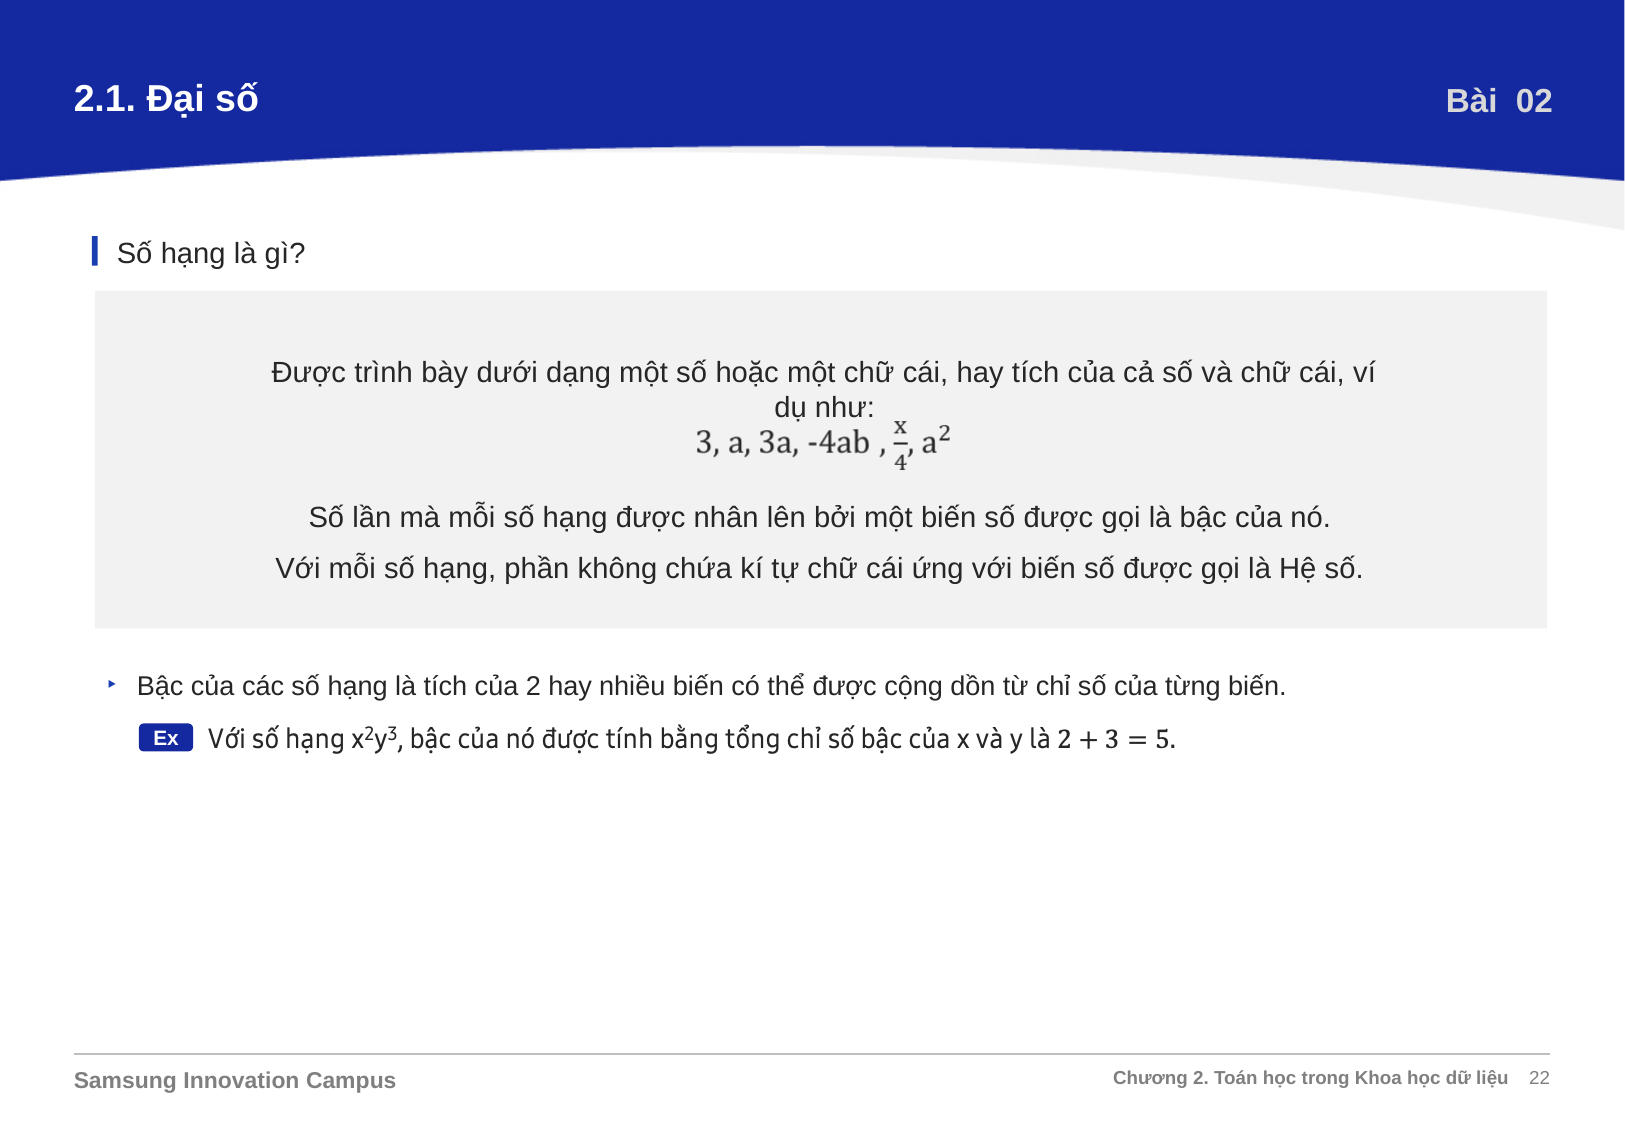

2.1. Đại số
Bài  02
Số hạng là gì?

Được trình bày dưới dạng một số hoặc một chữ cái, hay tích của cả số và chữ cái, ví dụ như:

Số lần mà mỗi số hạng được nhân lên bởi một biến số được gọi là bậc của nó.
Với mỗi số hạng, phần không chứa kí tự chữ cái ứng với biến số được gọi là Hệ số.
Bậc của các số hạng là tích của 2 hay nhiều biến có thể được cộng dồn từ chỉ số của từng biến.

Ex